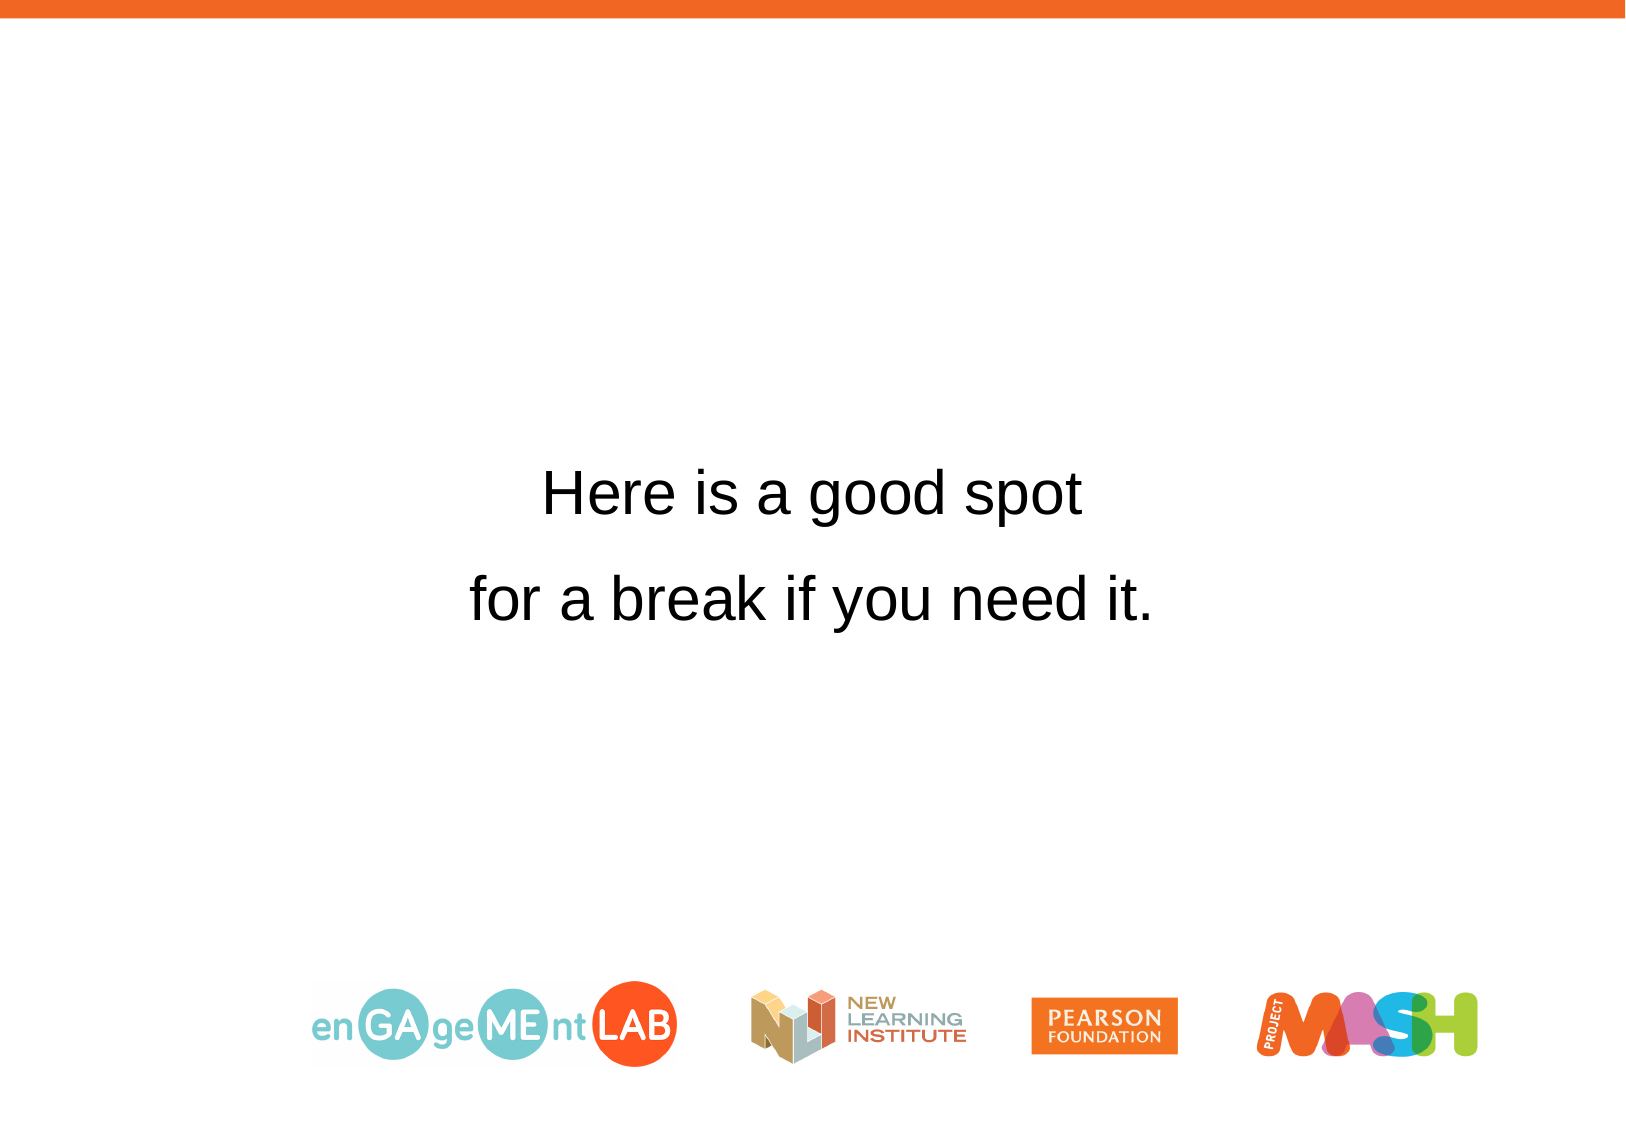

Here is a good spot
for a break if you need it.